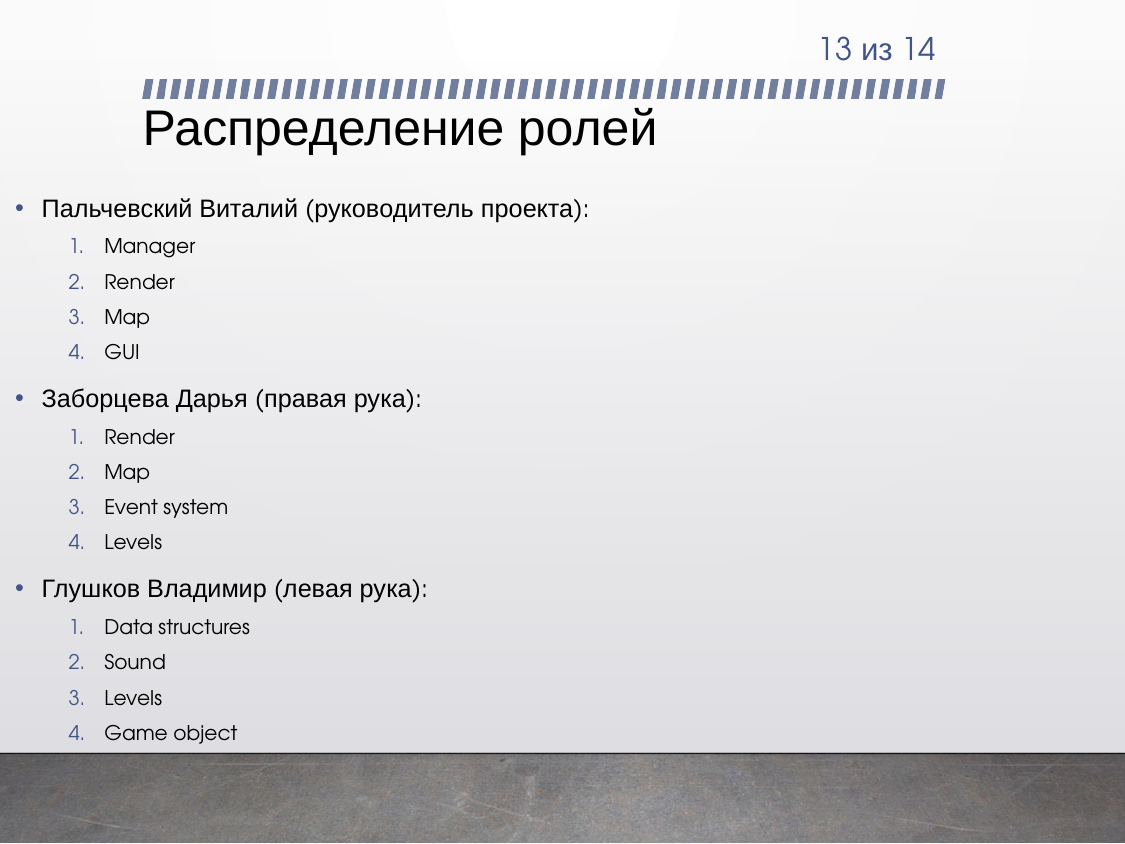

13 из 14
# Распределение ролей
Пальчевский Виталий (руководитель проекта):
Manager
Render
Map
GUI
Заборцева Дарья (правая рука):
Render
Map
Event system
Levels
Глушков Владимир (левая рука):
Data structures
Sound
Levels
Game object